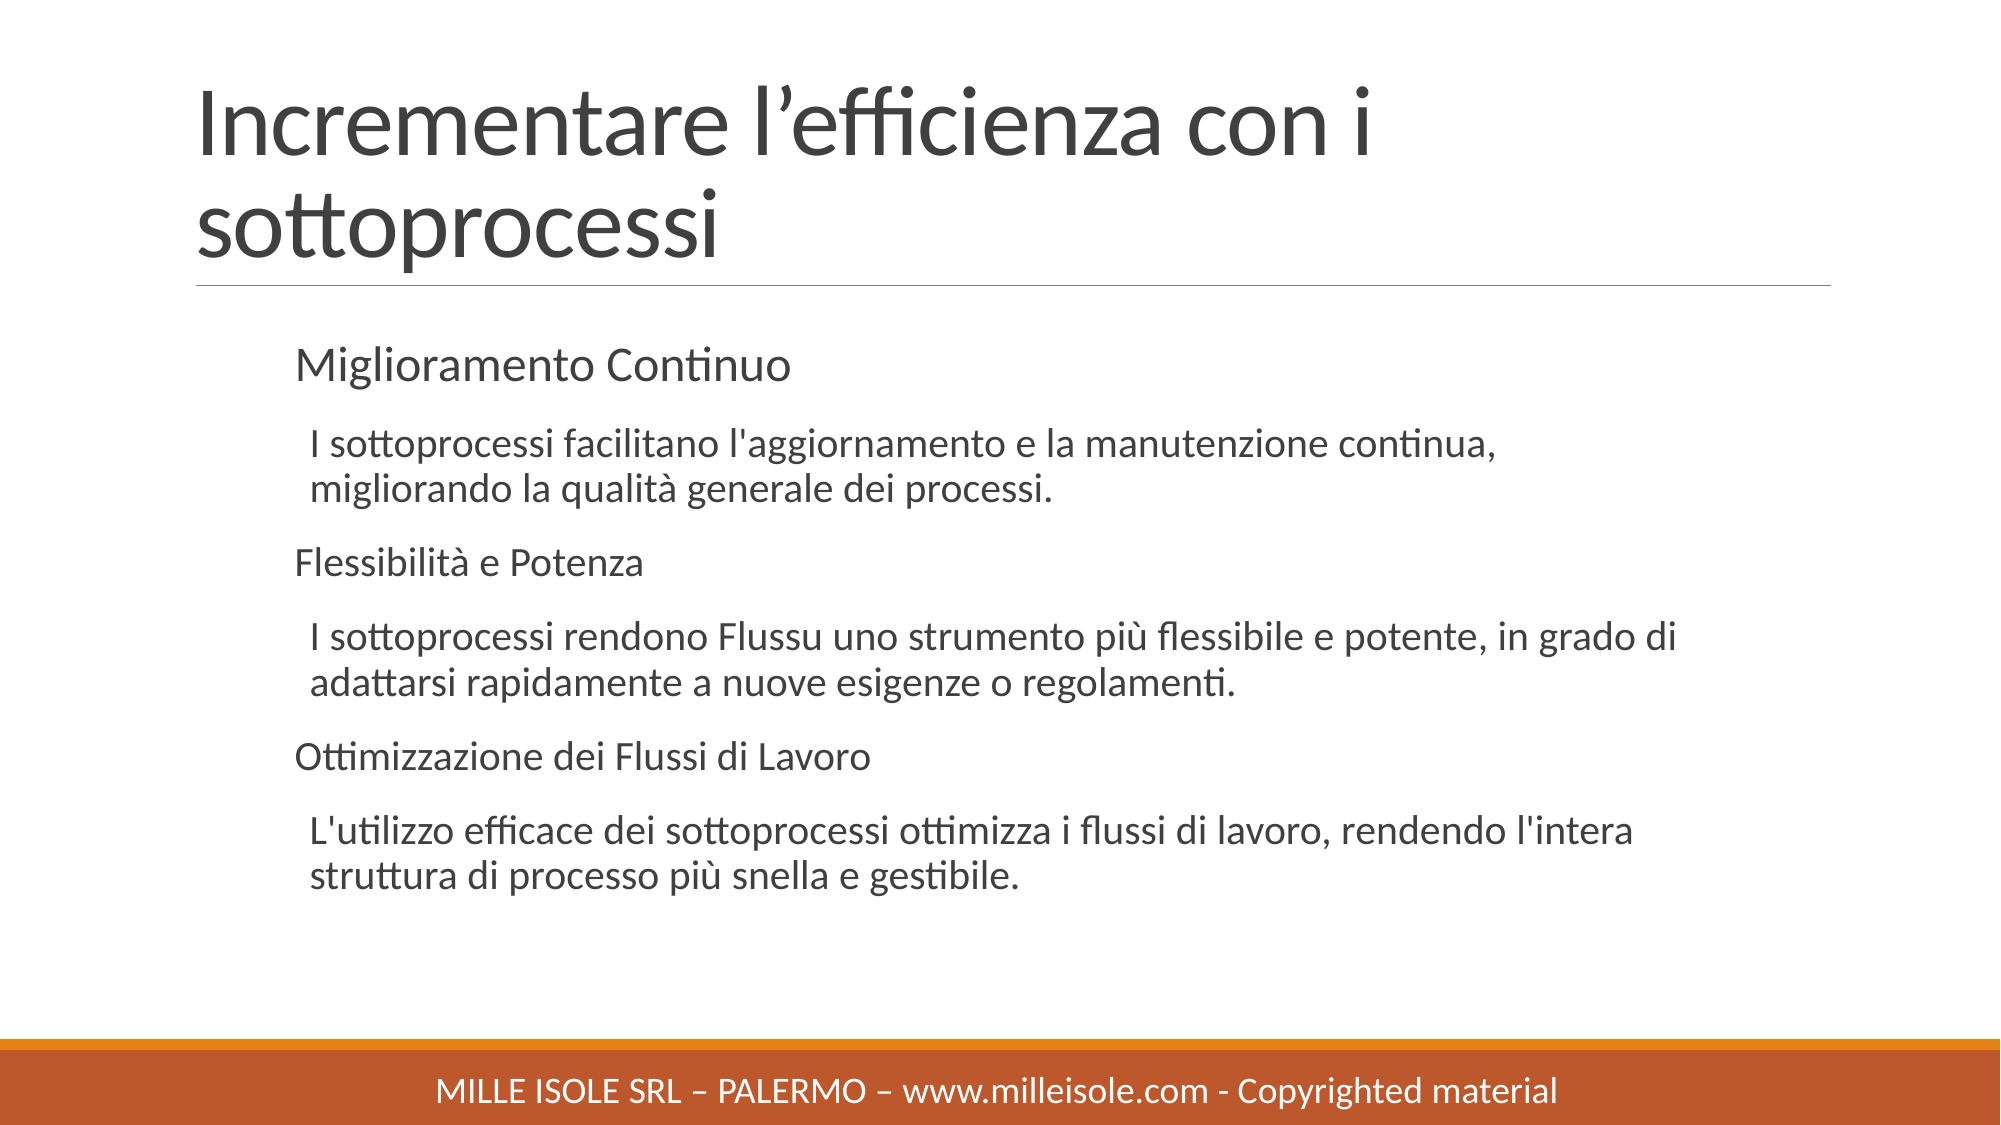

# Incrementare l’efficienza con i sottoprocessi
Miglioramento Continuo
I sottoprocessi facilitano l'aggiornamento e la manutenzione continua, migliorando la qualità generale dei processi.
Flessibilità e Potenza
I sottoprocessi rendono Flussu uno strumento più flessibile e potente, in grado di adattarsi rapidamente a nuove esigenze o regolamenti.
Ottimizzazione dei Flussi di Lavoro
L'utilizzo efficace dei sottoprocessi ottimizza i flussi di lavoro, rendendo l'intera struttura di processo più snella e gestibile.